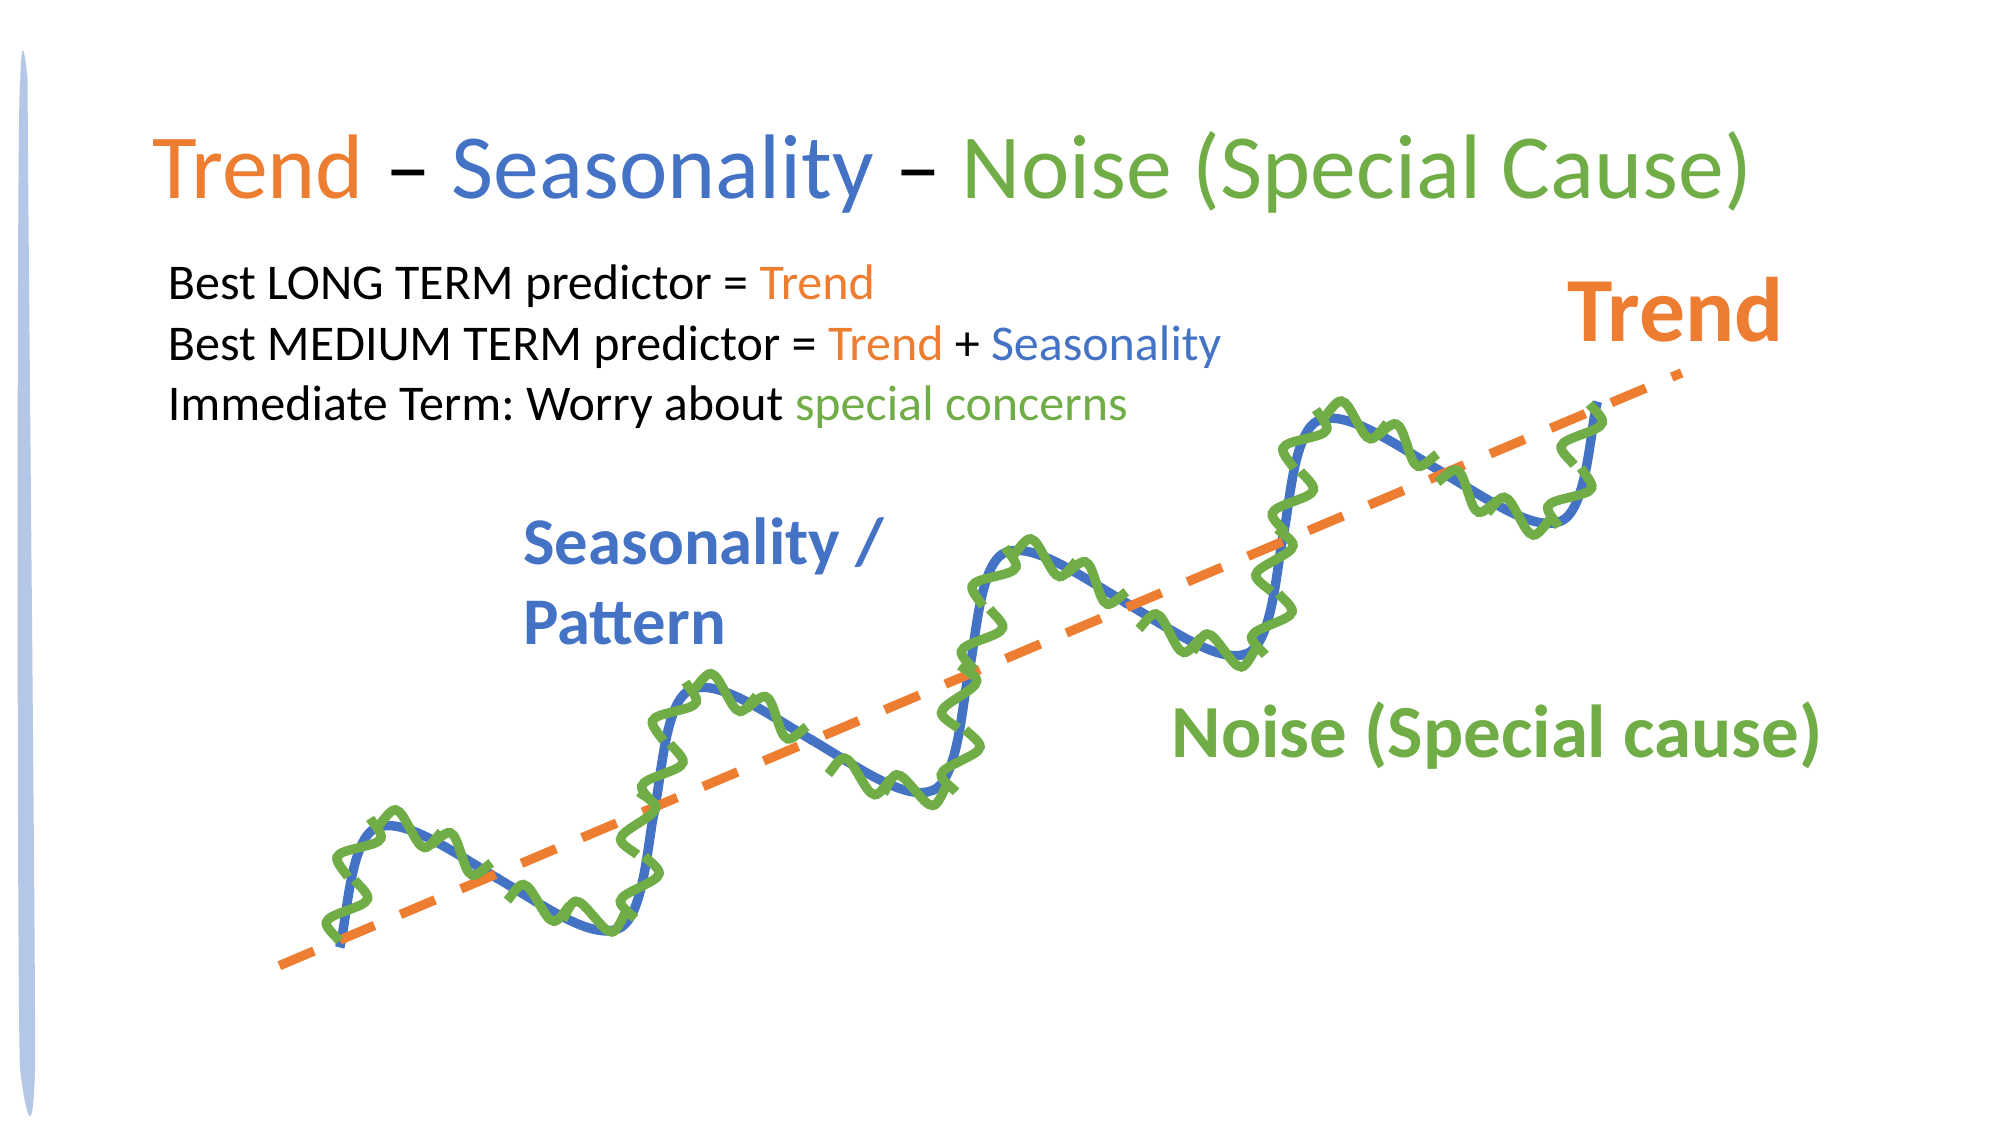

# Trend – Seasonality – Noise (Special Cause)
Trend
Best LONG TERM predictor = Trend
Best MEDIUM TERM predictor = Trend + Seasonality
Immediate Term: Worry about special concerns

Seasonality /
Pattern

Noise (Special cause)